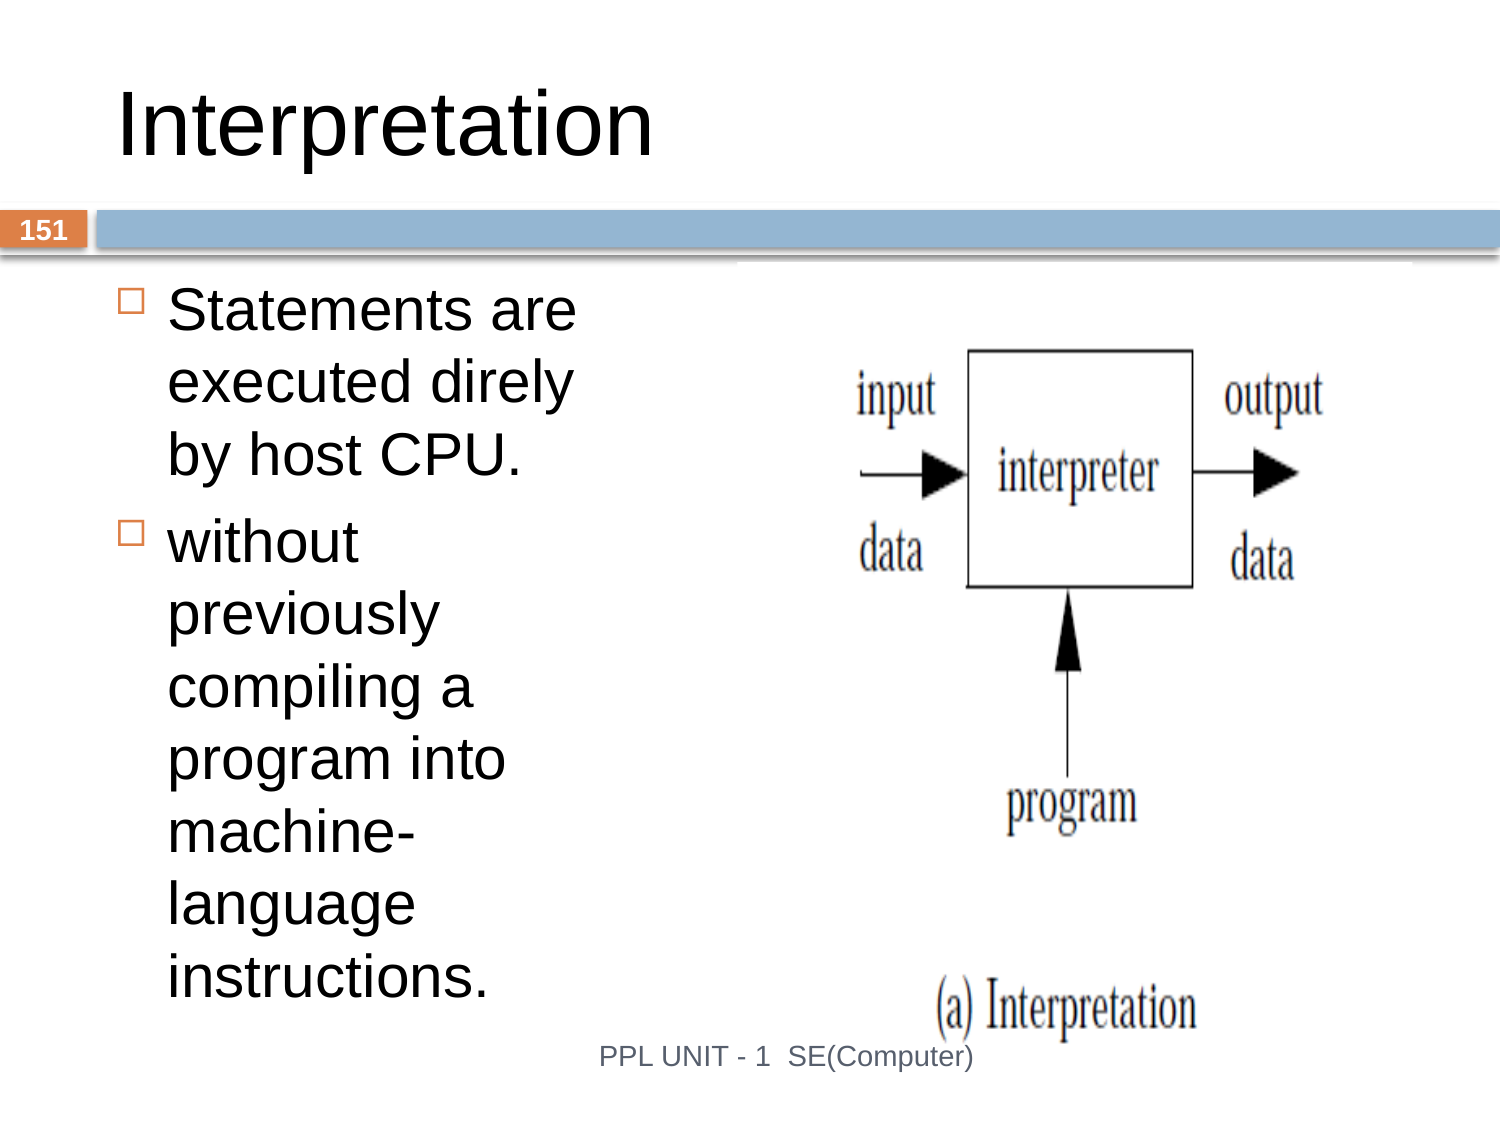

# Interpretation
151
Statements are executed direly by host CPU.
without previously compiling a program into machine-language instructions.

PPL UNIT - 1  SE(Computer)